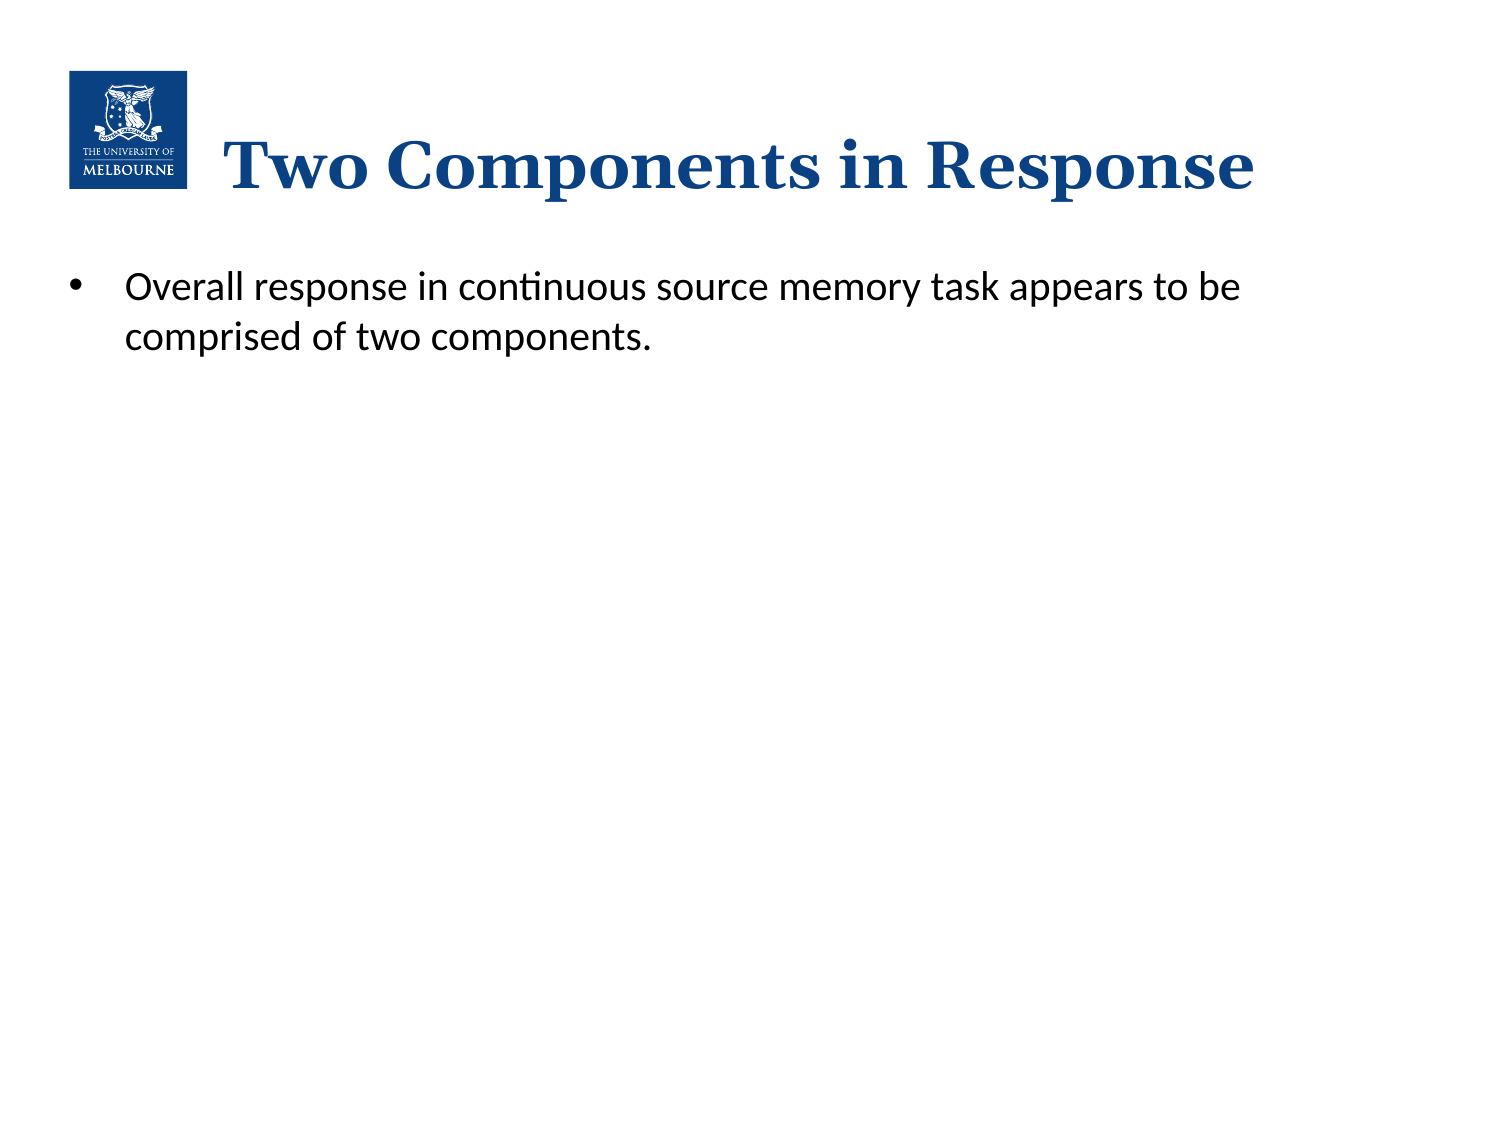

# Two Components in Response
Overall response in continuous source memory task appears to be comprised of two components.